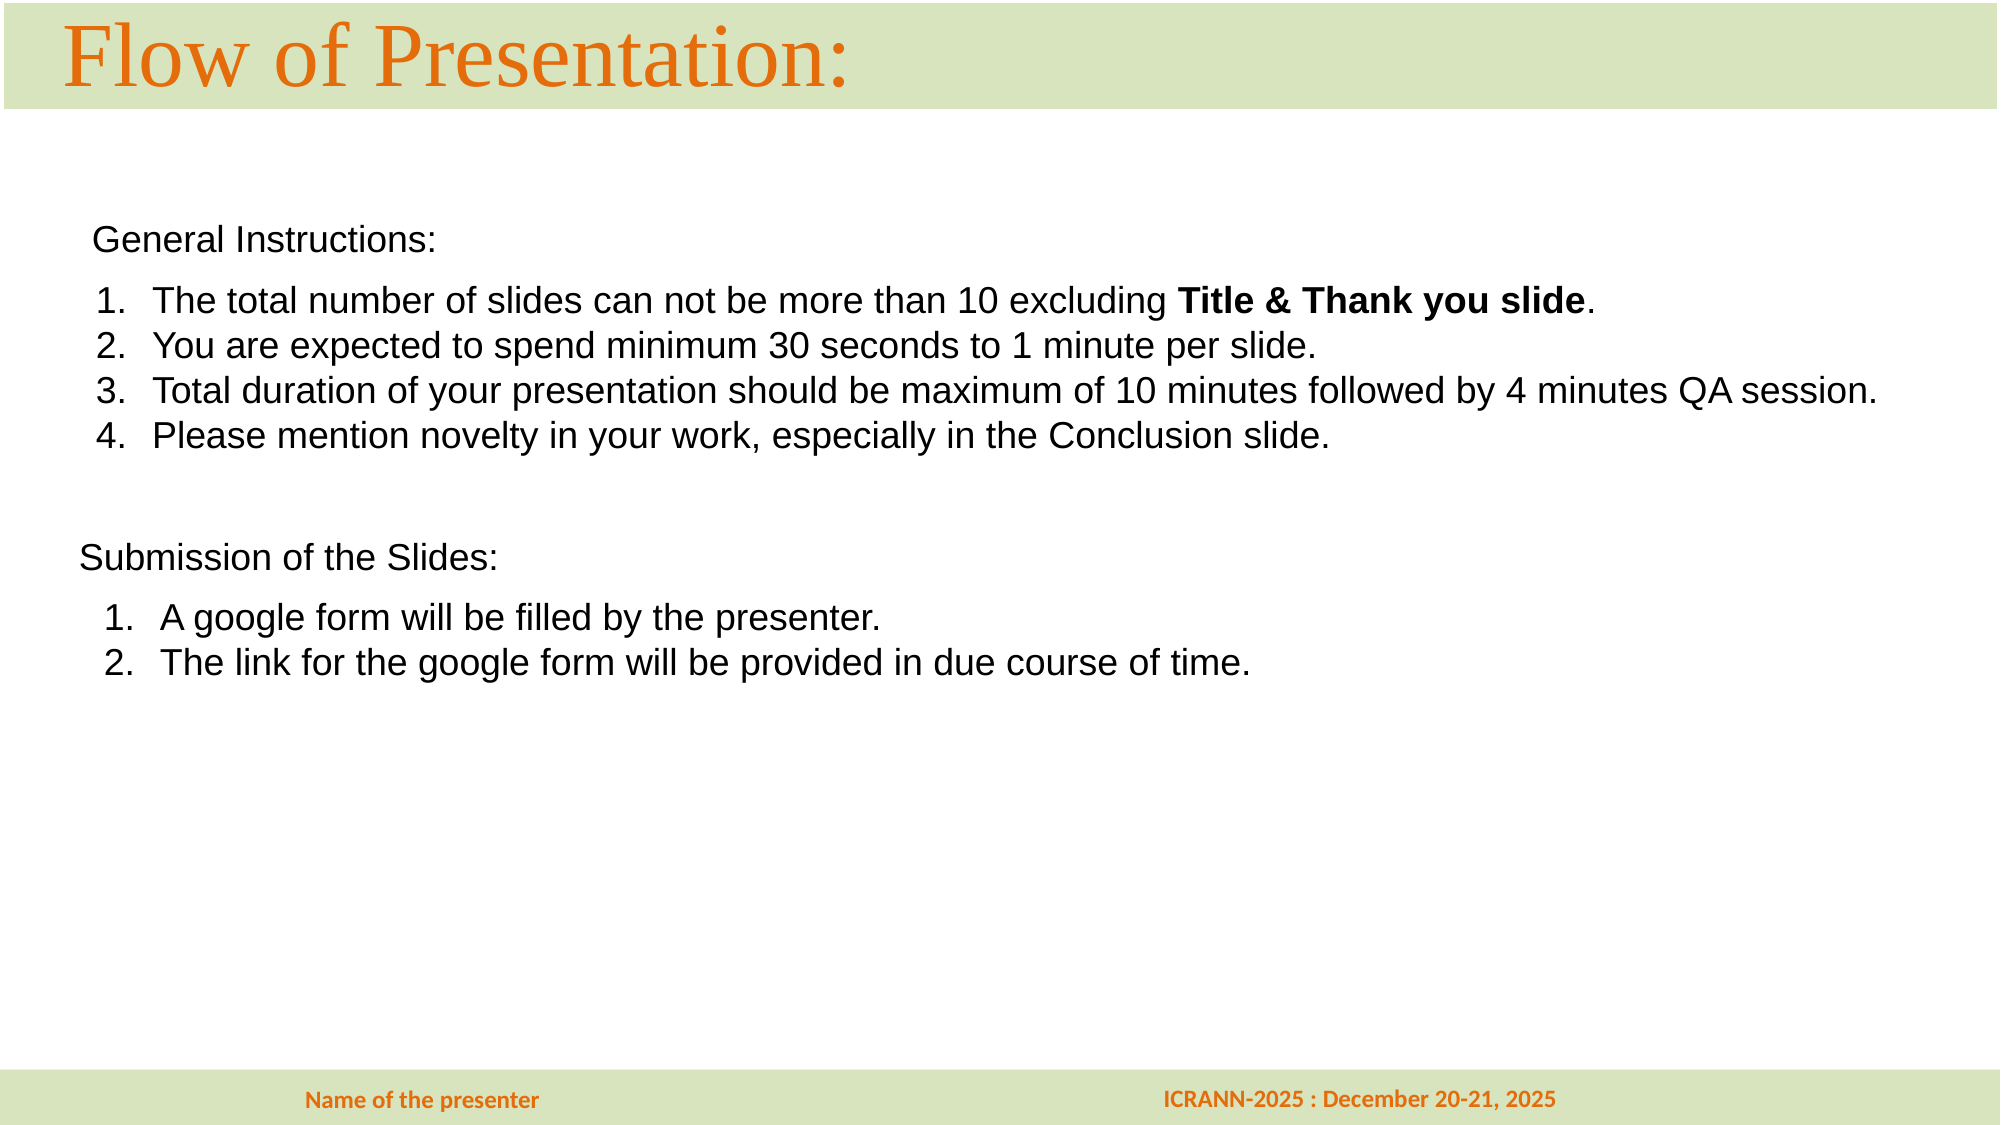

# Flow of Presentation:
General Instructions:
The total number of slides can not be more than 10 excluding Title & Thank you slide.
You are expected to spend minimum 30 seconds to 1 minute per slide.
Total duration of your presentation should be maximum of 10 minutes followed by 4 minutes QA session.
Please mention novelty in your work, especially in the Conclusion slide.
Submission of the Slides:
A google form will be filled by the presenter.
The link for the google form will be provided in due course of time.

ICRANN-2025 : December 20-21, 2025
Name of the presenter